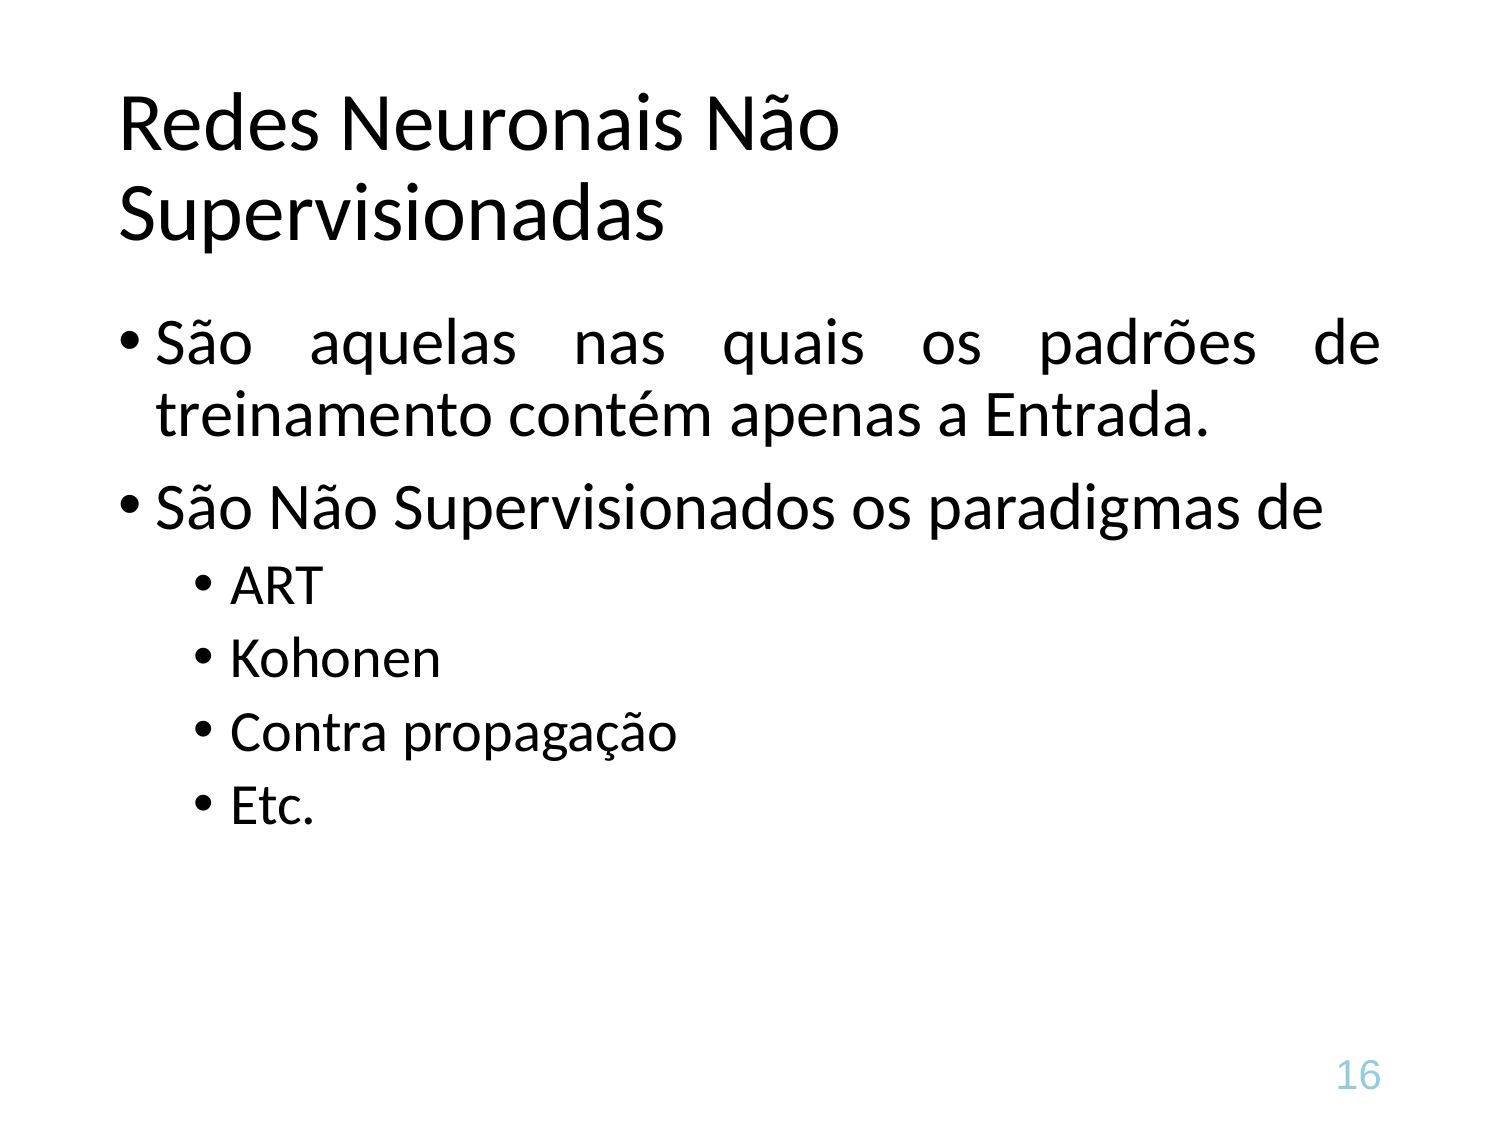

# Redes Neuronais Não Supervisionadas
São aquelas nas quais os padrões de treinamento contém apenas a Entrada.
São Não Supervisionados os paradigmas de
ART
Kohonen
Contra propagação
Etc.

16